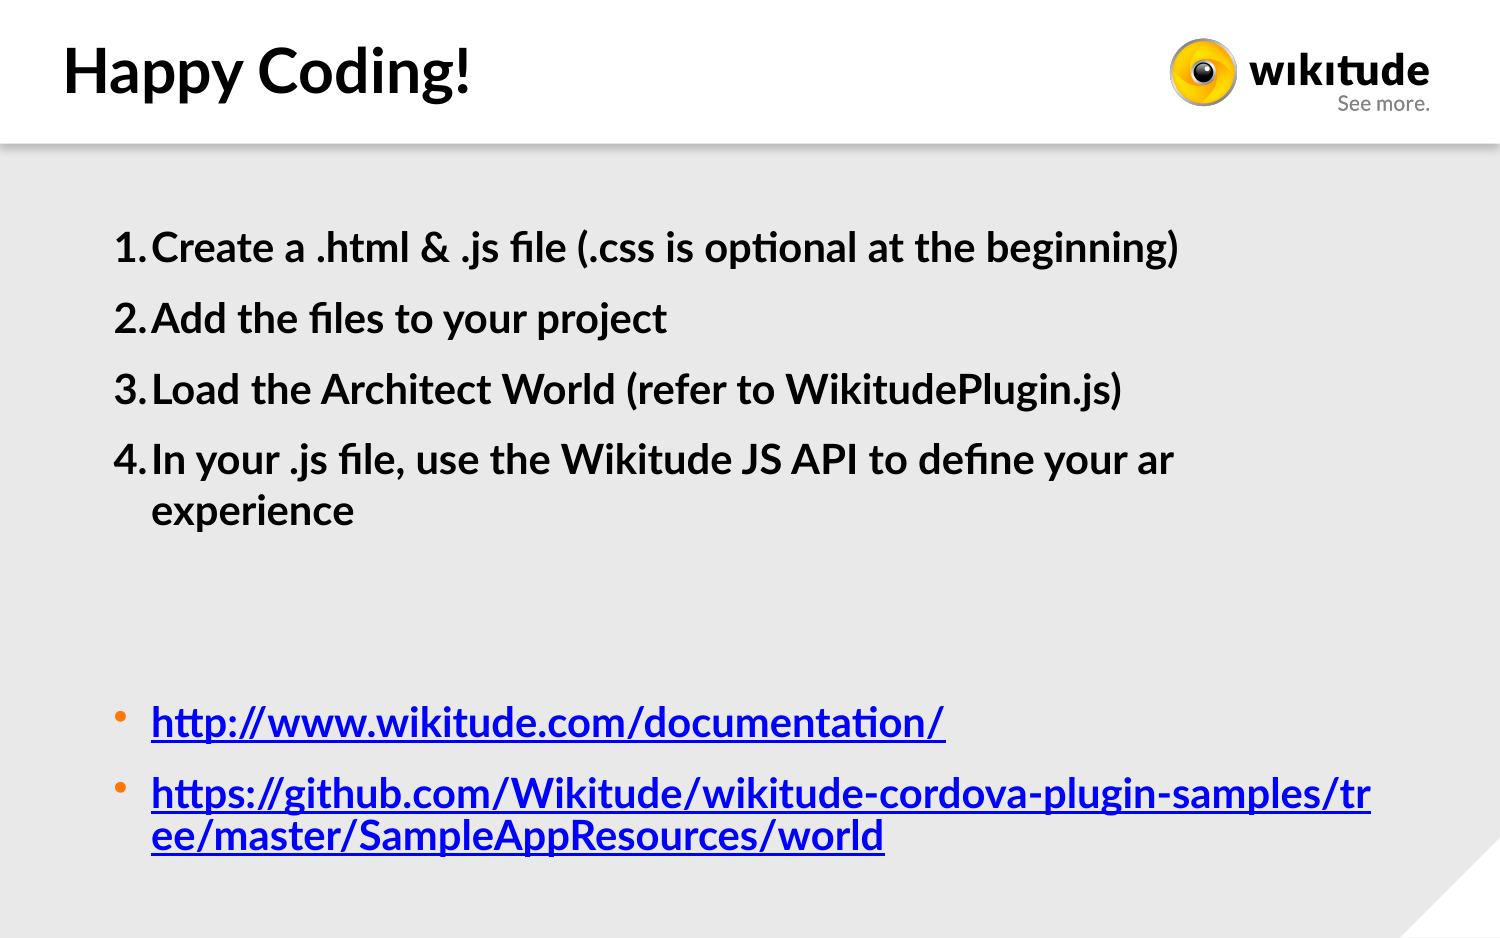

# Happy Coding!
Create a .html & .js file (.css is optional at the beginning)
Add the files to your project
Load the Architect World (refer to WikitudePlugin.js)
In your .js file, use the Wikitude JS API to define your ar experience
http://www.wikitude.com/documentation/
https://github.com/Wikitude/wikitude-cordova-plugin-samples/tree/master/SampleAppResources/world
26